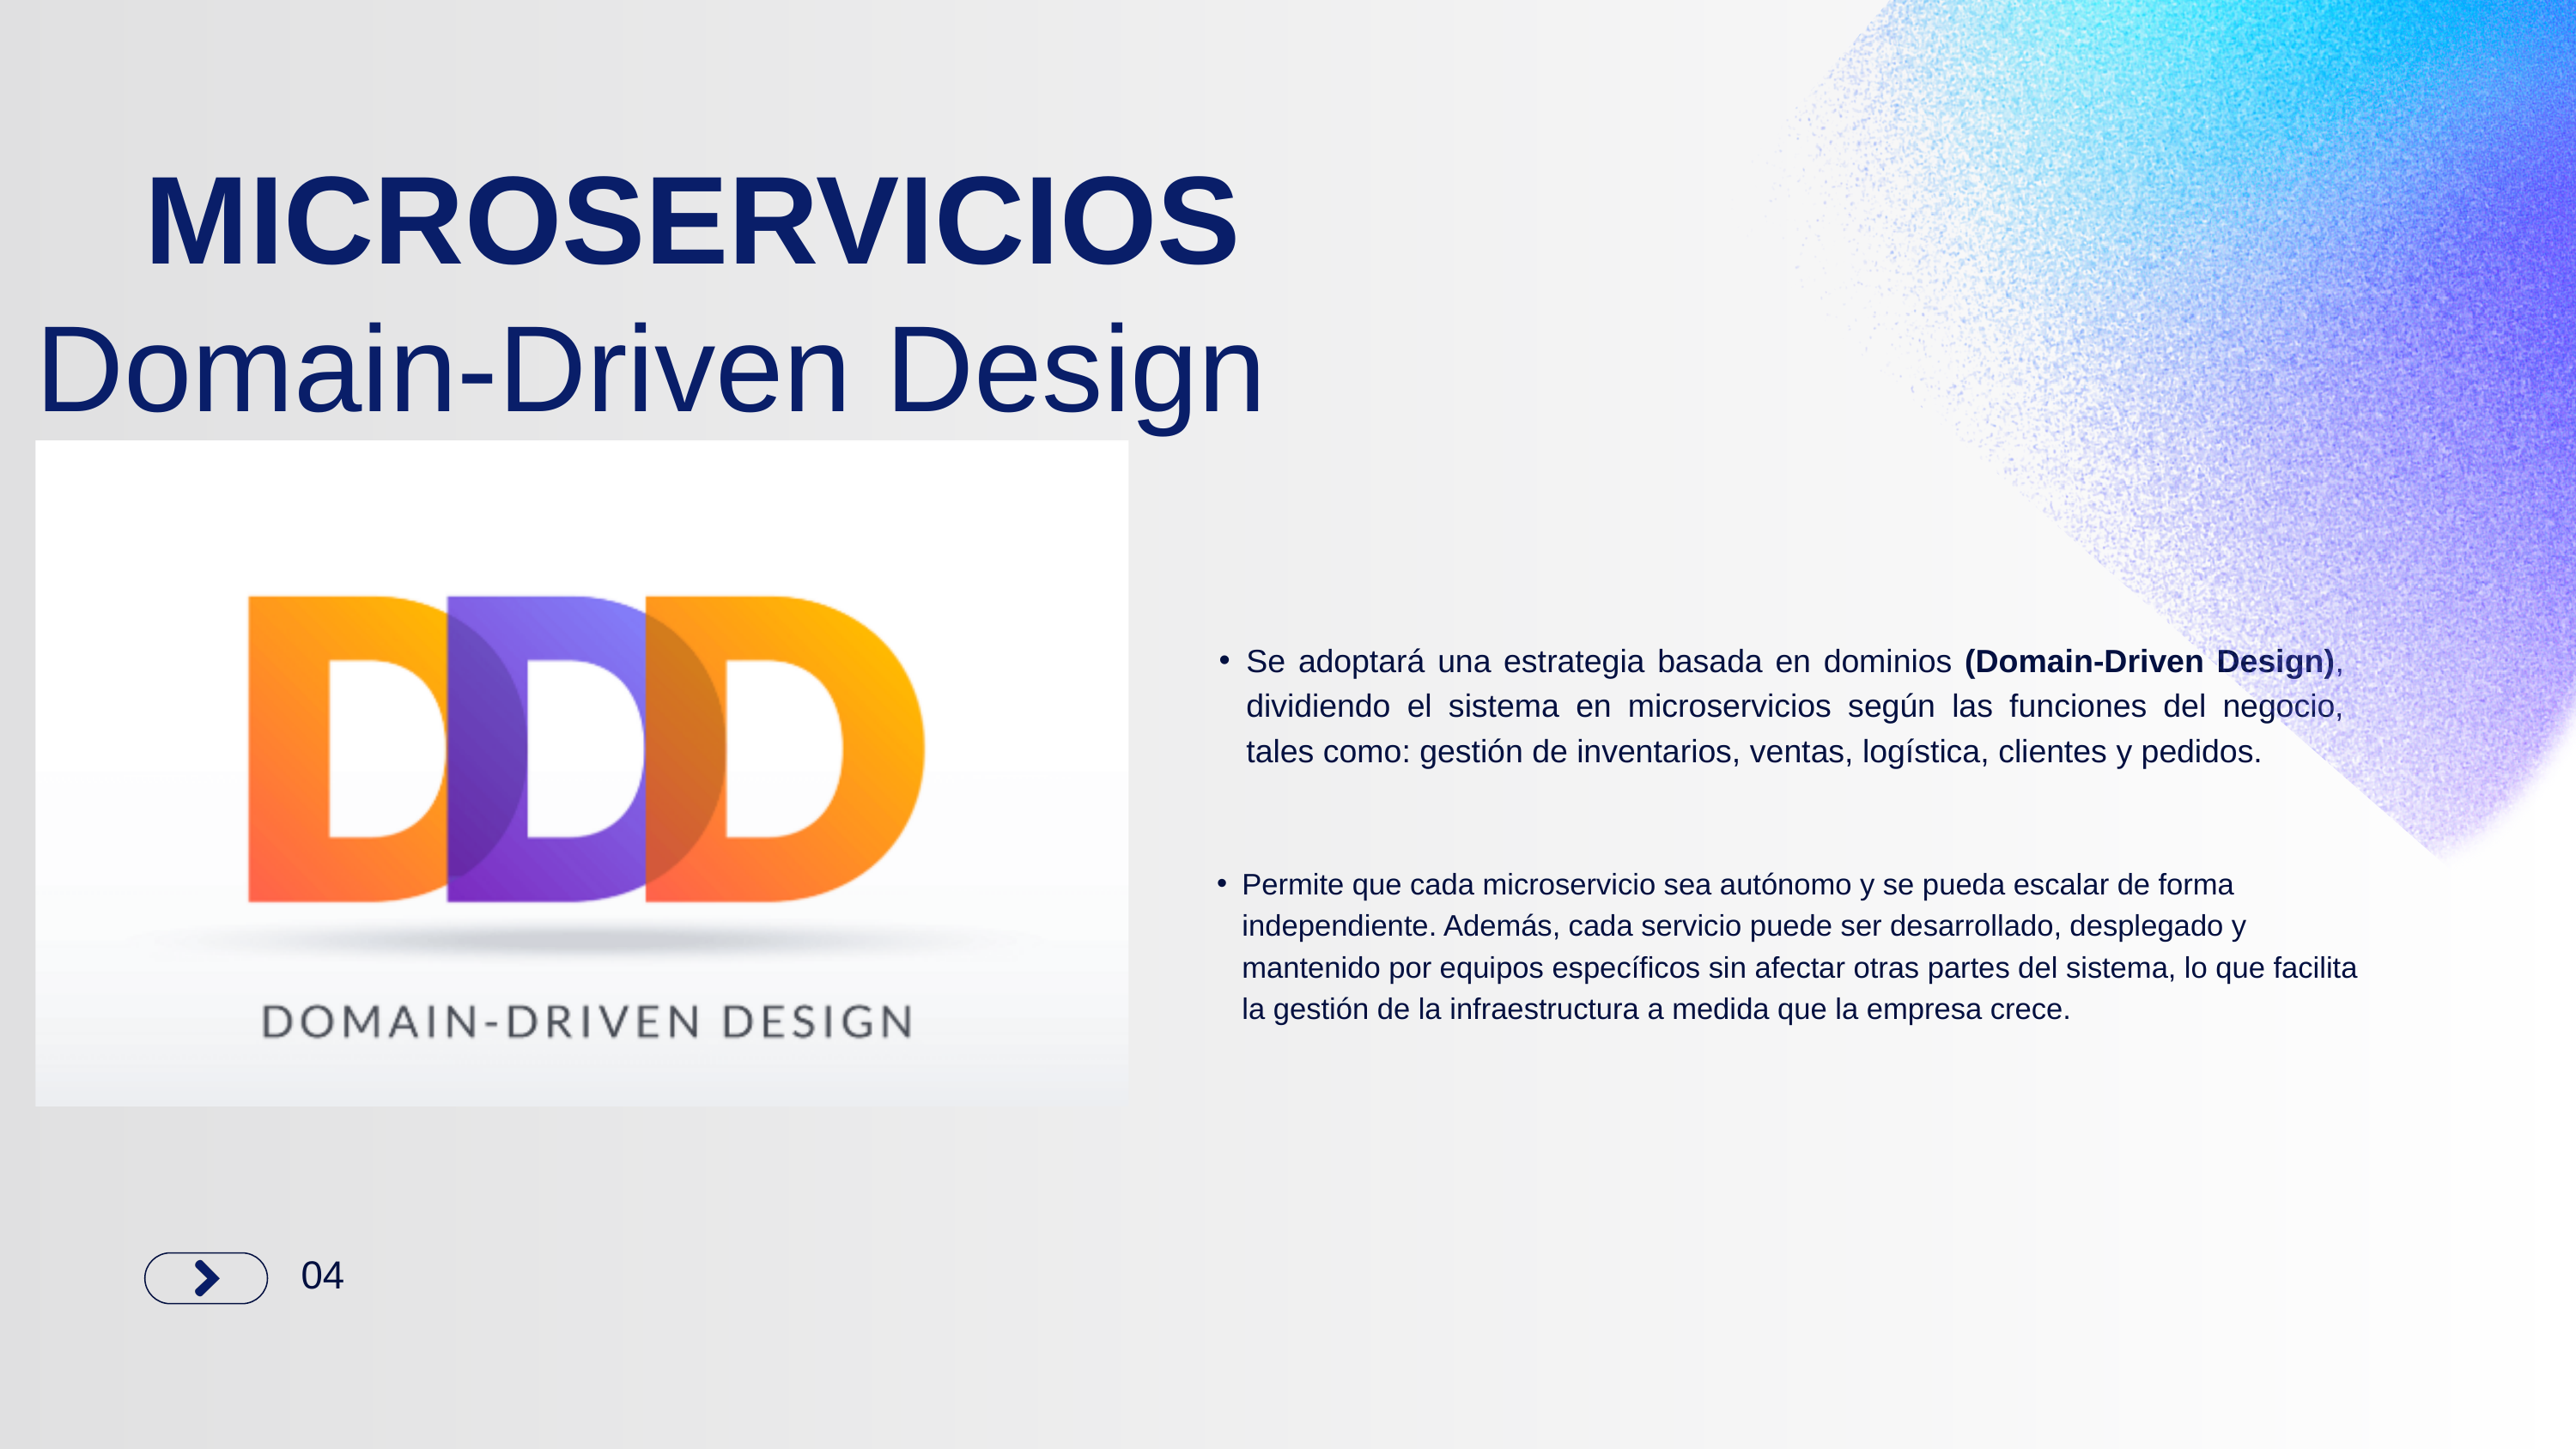

MICROSERVICIOS
Domain-Driven Design

Se adoptará una estrategia basada en dominios (Domain-Driven Design), dividiendo el sistema en microservicios según las funciones del negocio, tales como: gestión de inventarios, ventas, logística, clientes y pedidos.

Permite que cada microservicio sea autónomo y se pueda escalar de forma independiente. Además, cada servicio puede ser desarrollado, desplegado y mantenido por equipos específicos sin afectar otras partes del sistema, lo que facilita la gestión de la infraestructura a medida que la empresa crece.

04